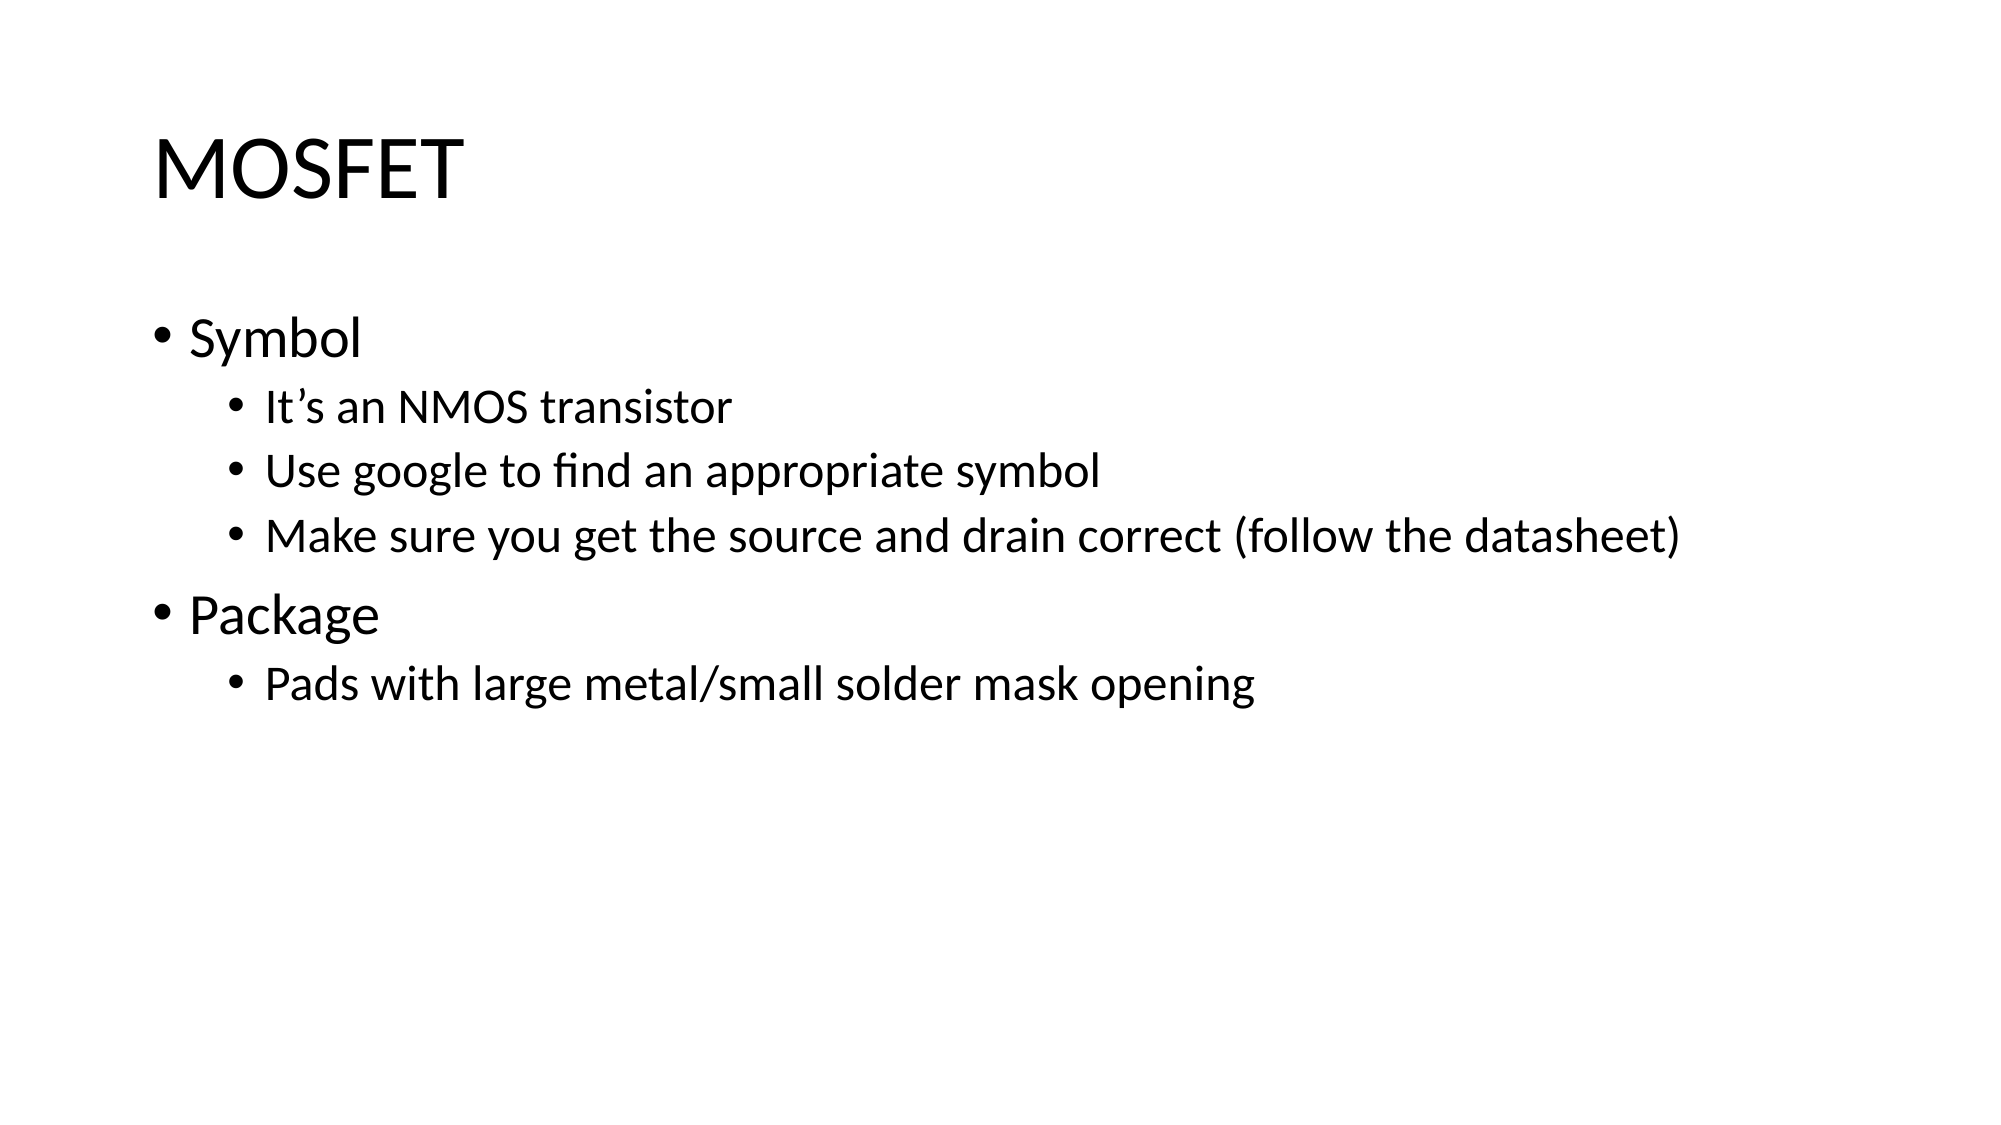

# MOSFET
Symbol
It’s an NMOS transistor
Use google to find an appropriate symbol
Make sure you get the source and drain correct (follow the datasheet)
Package
Pads with large metal/small solder mask opening